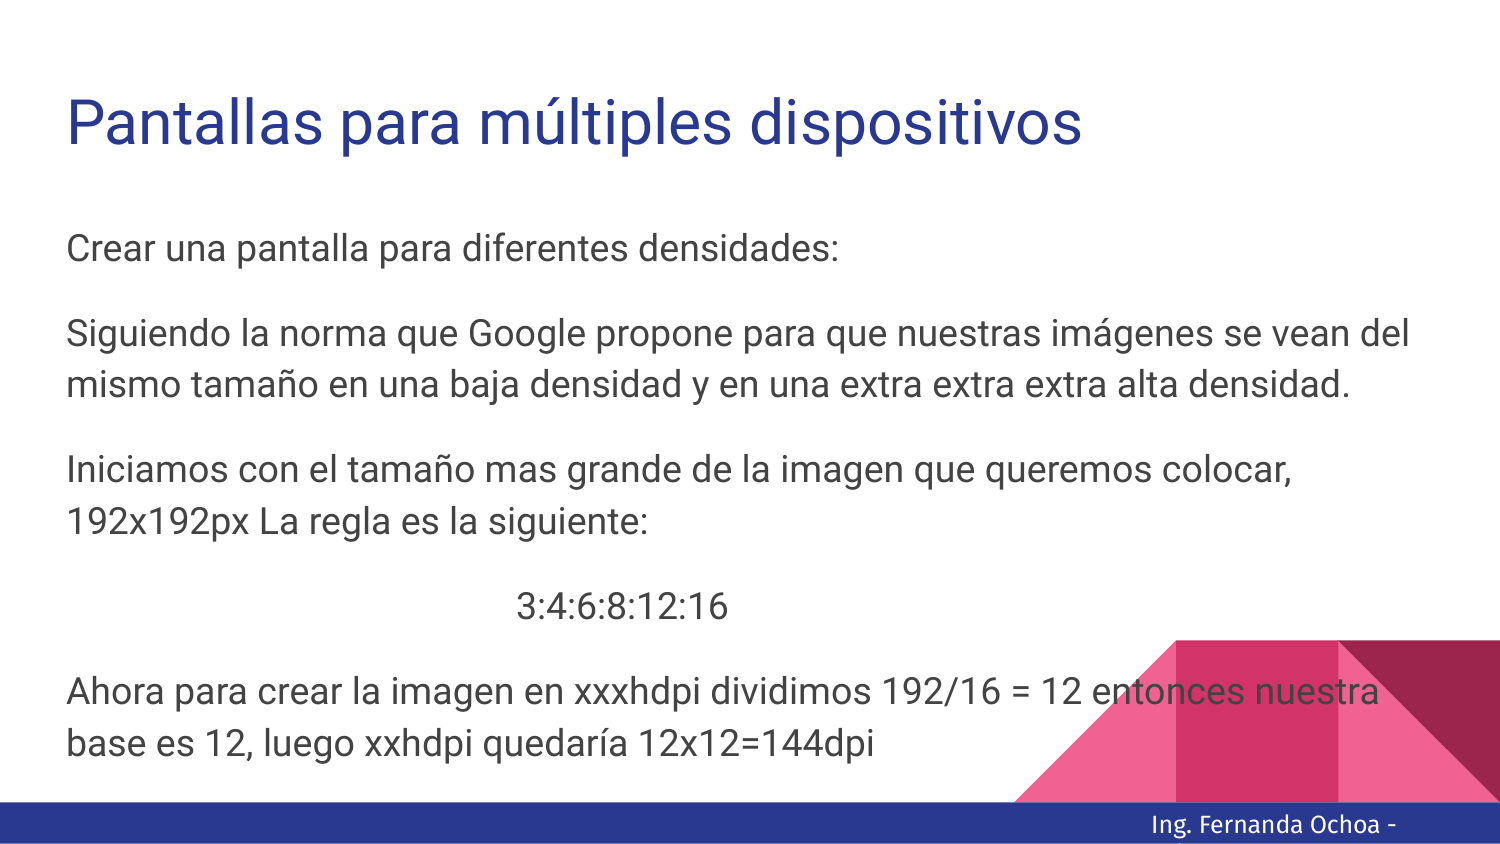

# Pantallas para múltiples dispositivos
Crear una pantalla para diferentes densidades:
Siguiendo la norma que Google propone para que nuestras imágenes se vean del mismo tamaño en una baja densidad y en una extra extra extra alta densidad.
Iniciamos con el tamaño mas grande de la imagen que queremos colocar, 192x192px La regla es la siguiente:
			3:4:6:8:12:16
Ahora para crear la imagen en xxxhdpi dividimos 192/16 = 12 entonces nuestra base es 12, luego xxhdpi quedaría 12x12=144dpi
Ing. Fernanda Ochoa - @imonsh